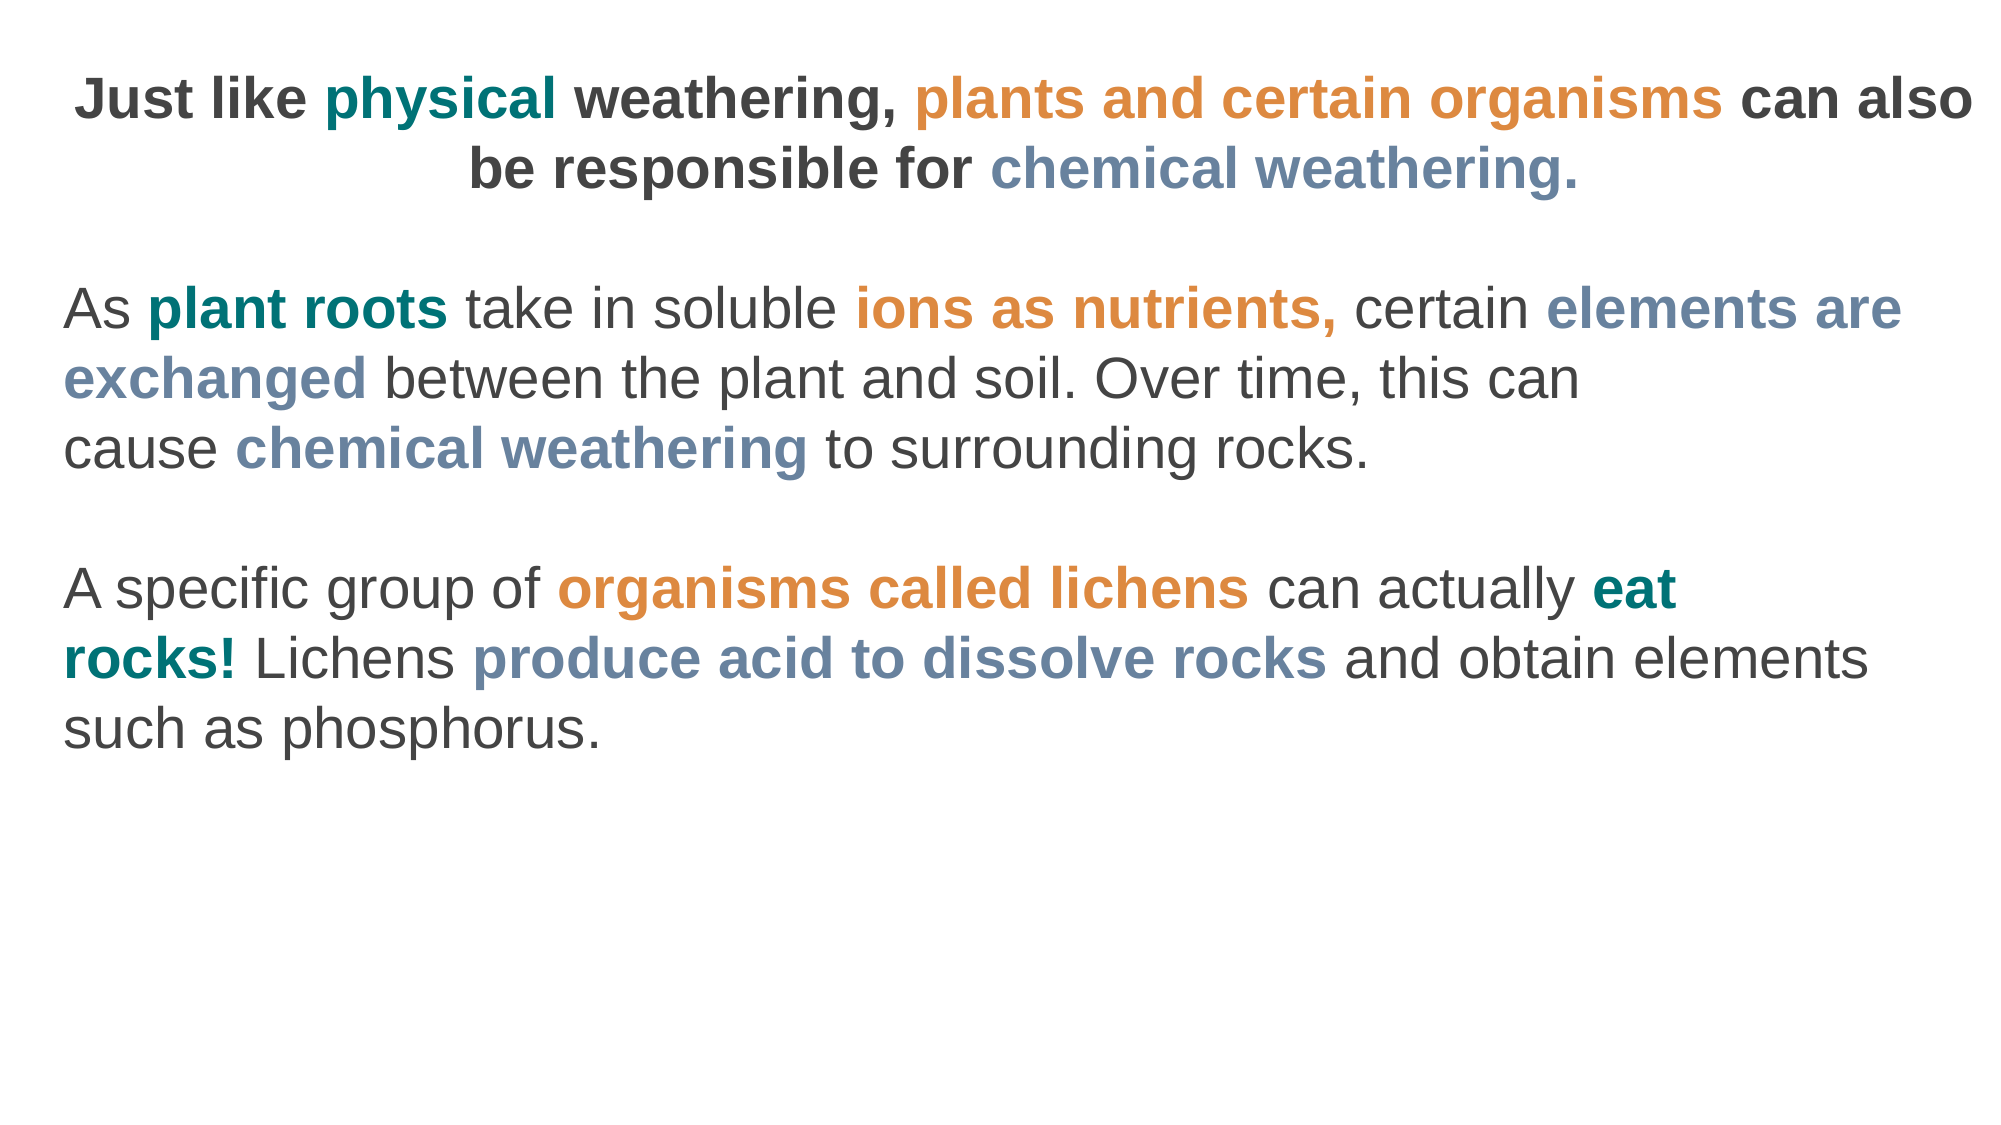

Just like physical weathering, plants and certain organisms can also be responsible for chemical weathering.

As plant roots take in soluble ions as nutrients, certain elements are exchanged between the plant and soil. Over time, this can cause chemical weathering to surrounding rocks.

A specific group of organisms called lichens can actually eat rocks! Lichens produce acid to dissolve rocks and obtain elements such as phosphorus.